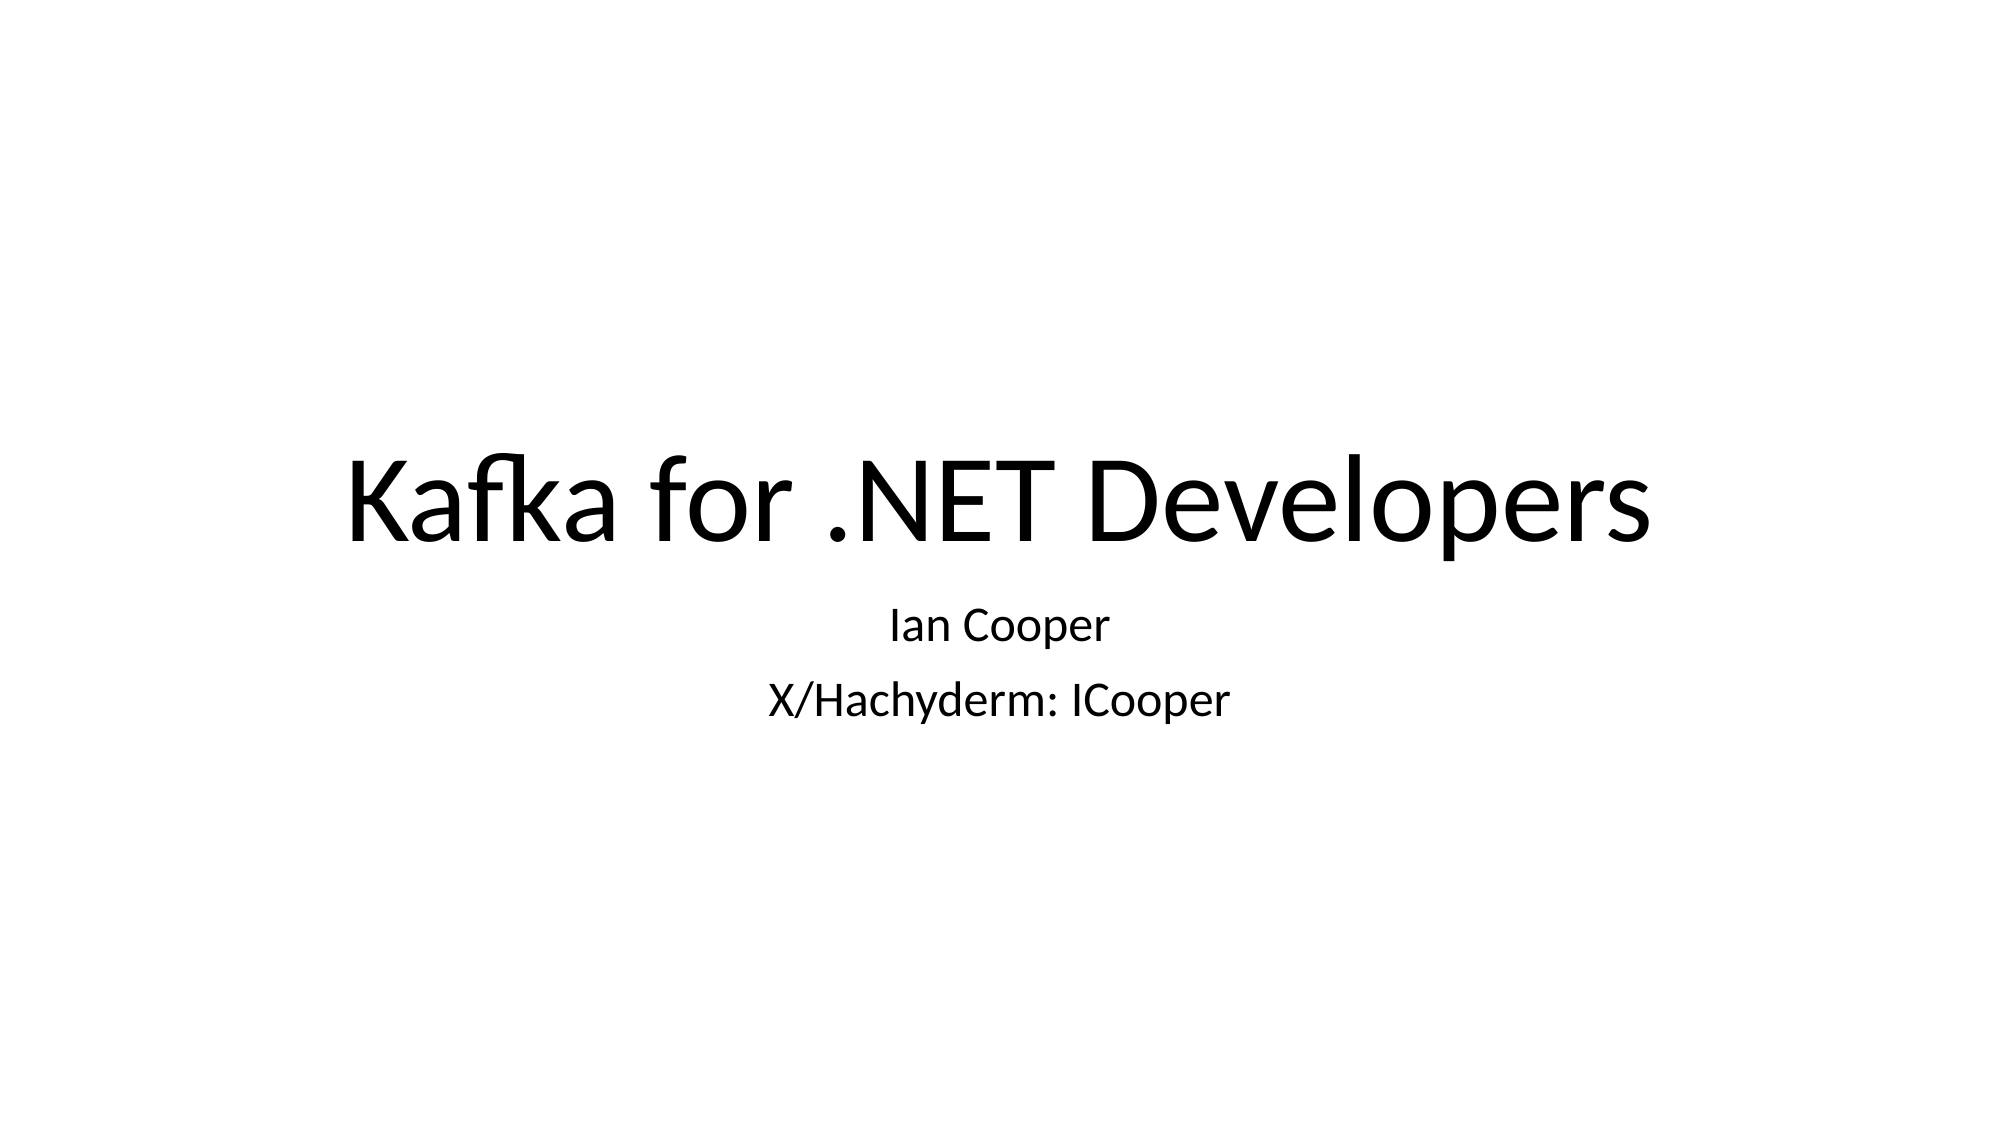

# Kafka for .NET Developers
Ian Cooper
X/Hachyderm: ICooper